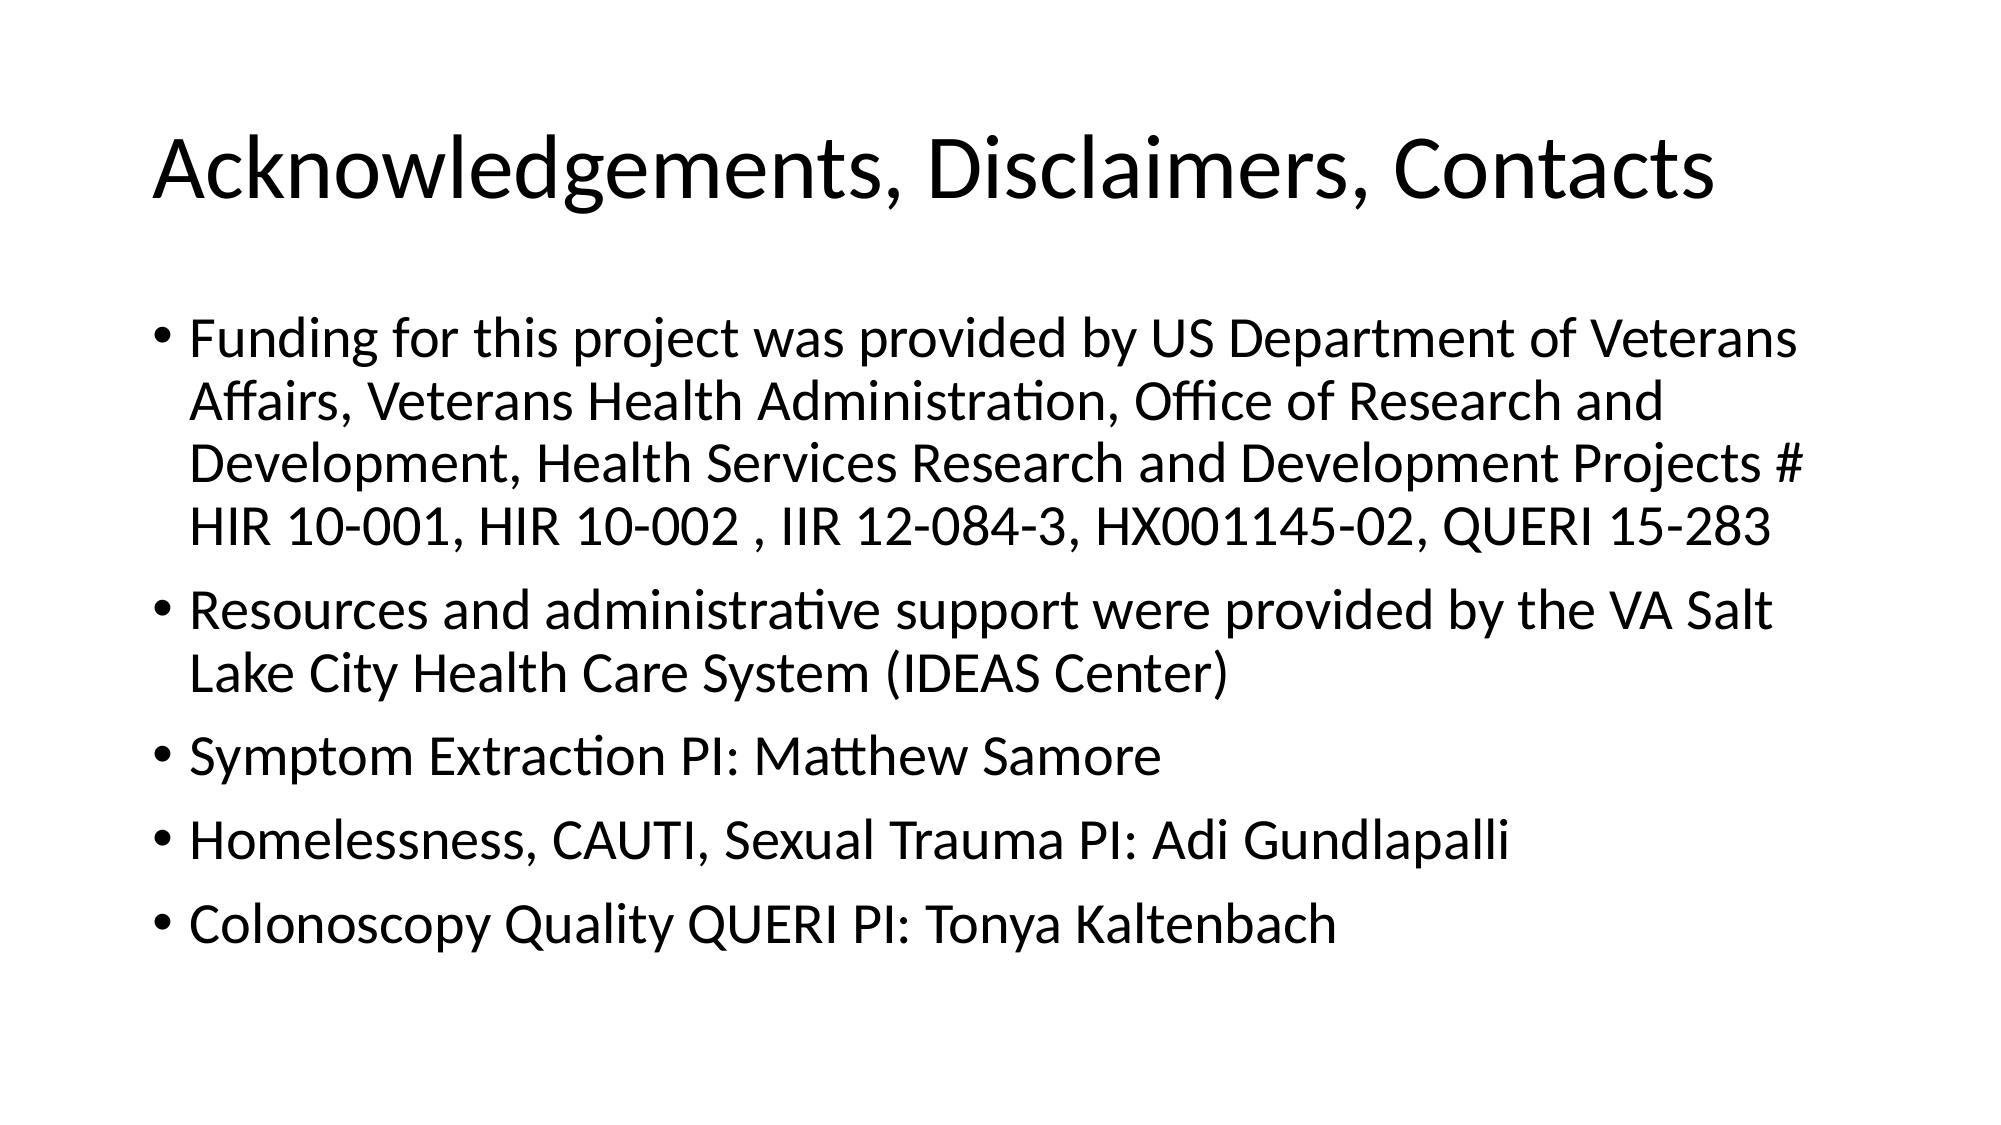

# Acknowledgements, Disclaimers, Contacts
Funding for this project was provided by US Department of Veterans Affairs, Veterans Health Administration, Office of Research and Development, Health Services Research and Development Projects # HIR 10-001, HIR 10-002 , IIR 12-084-3, HX001145-02, QUERI 15-283
Resources and administrative support were provided by the VA Salt Lake City Health Care System (IDEAS Center)
Symptom Extraction PI: Matthew Samore
Homelessness, CAUTI, Sexual Trauma PI: Adi Gundlapalli
Colonoscopy Quality QUERI PI: Tonya Kaltenbach